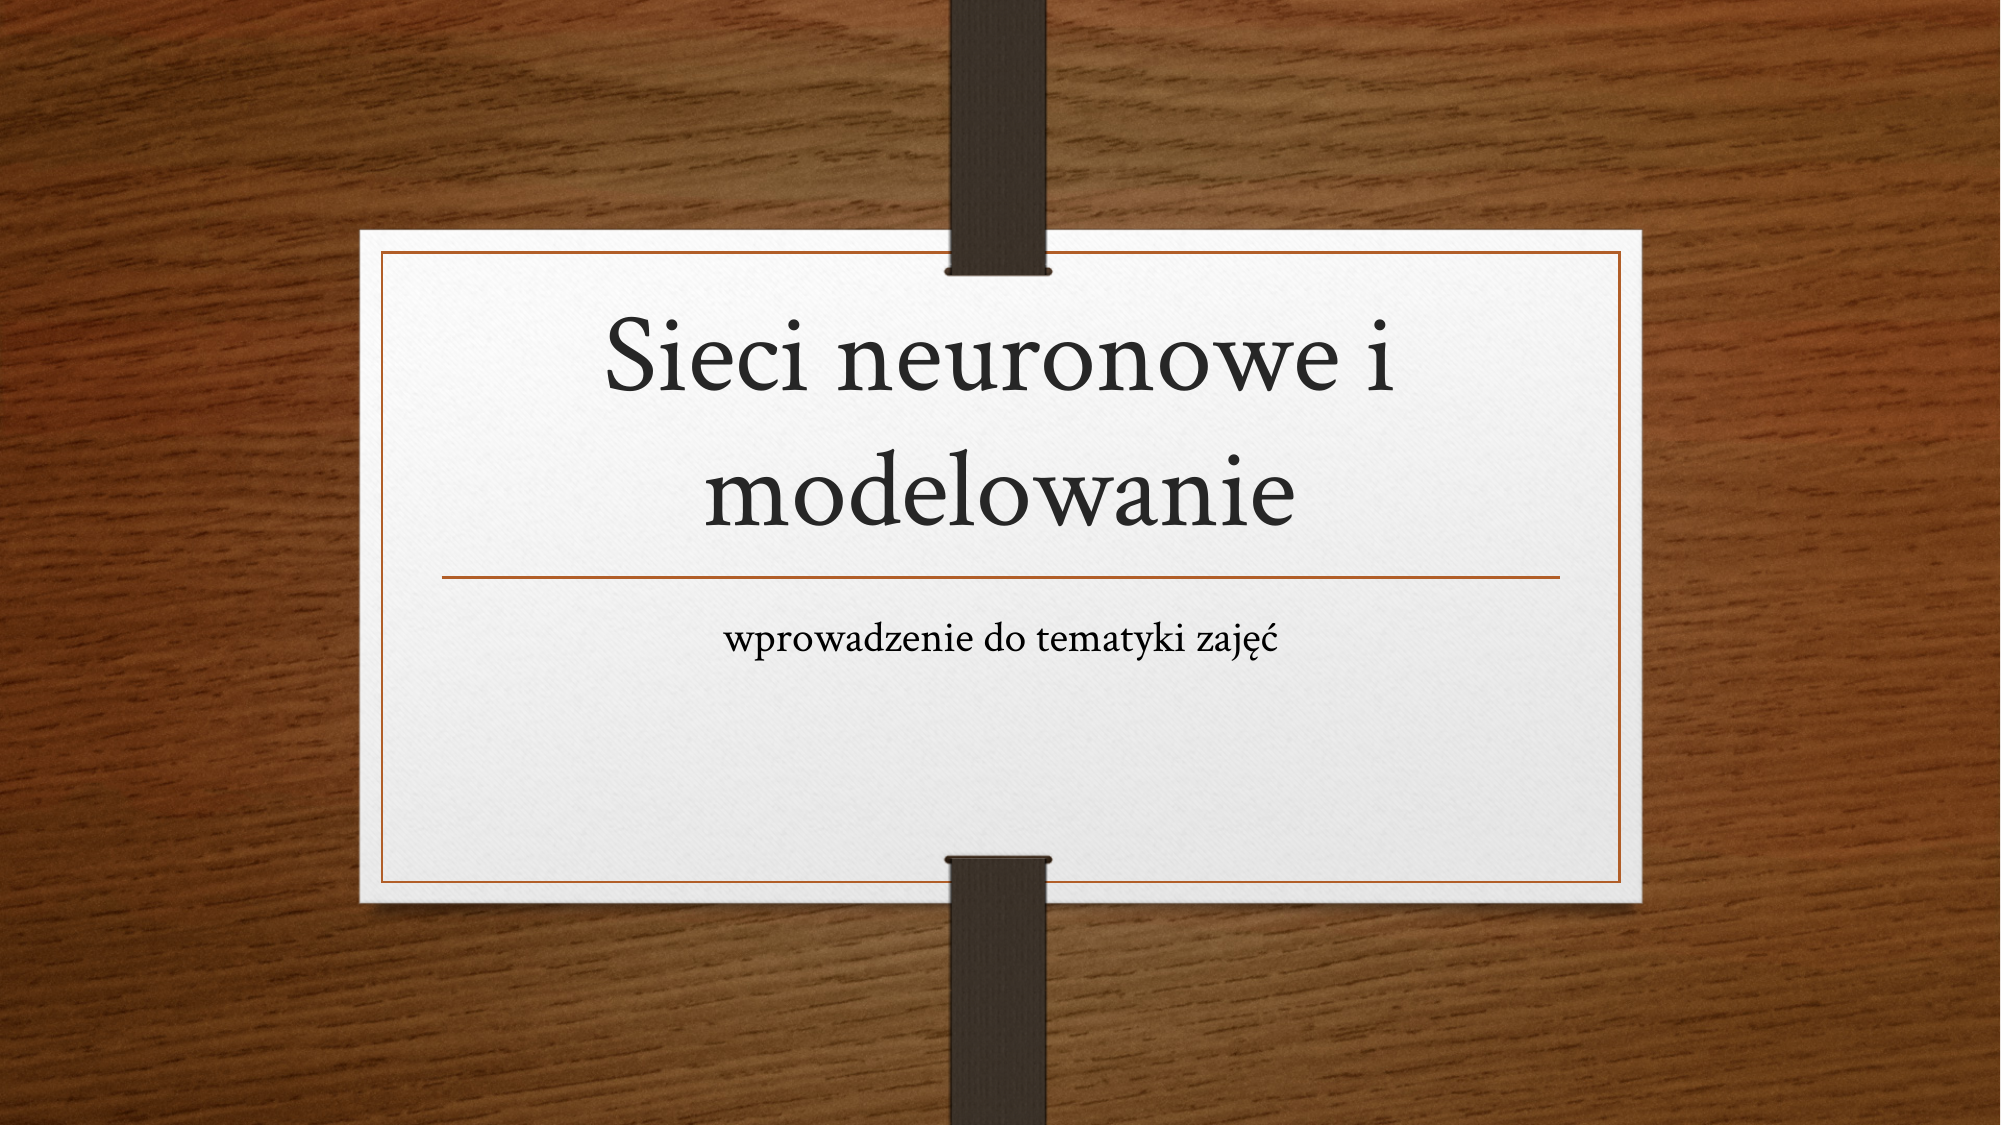

# Sieci neuronowe i modelowanie
wprowadzenie do tematyki zajęć